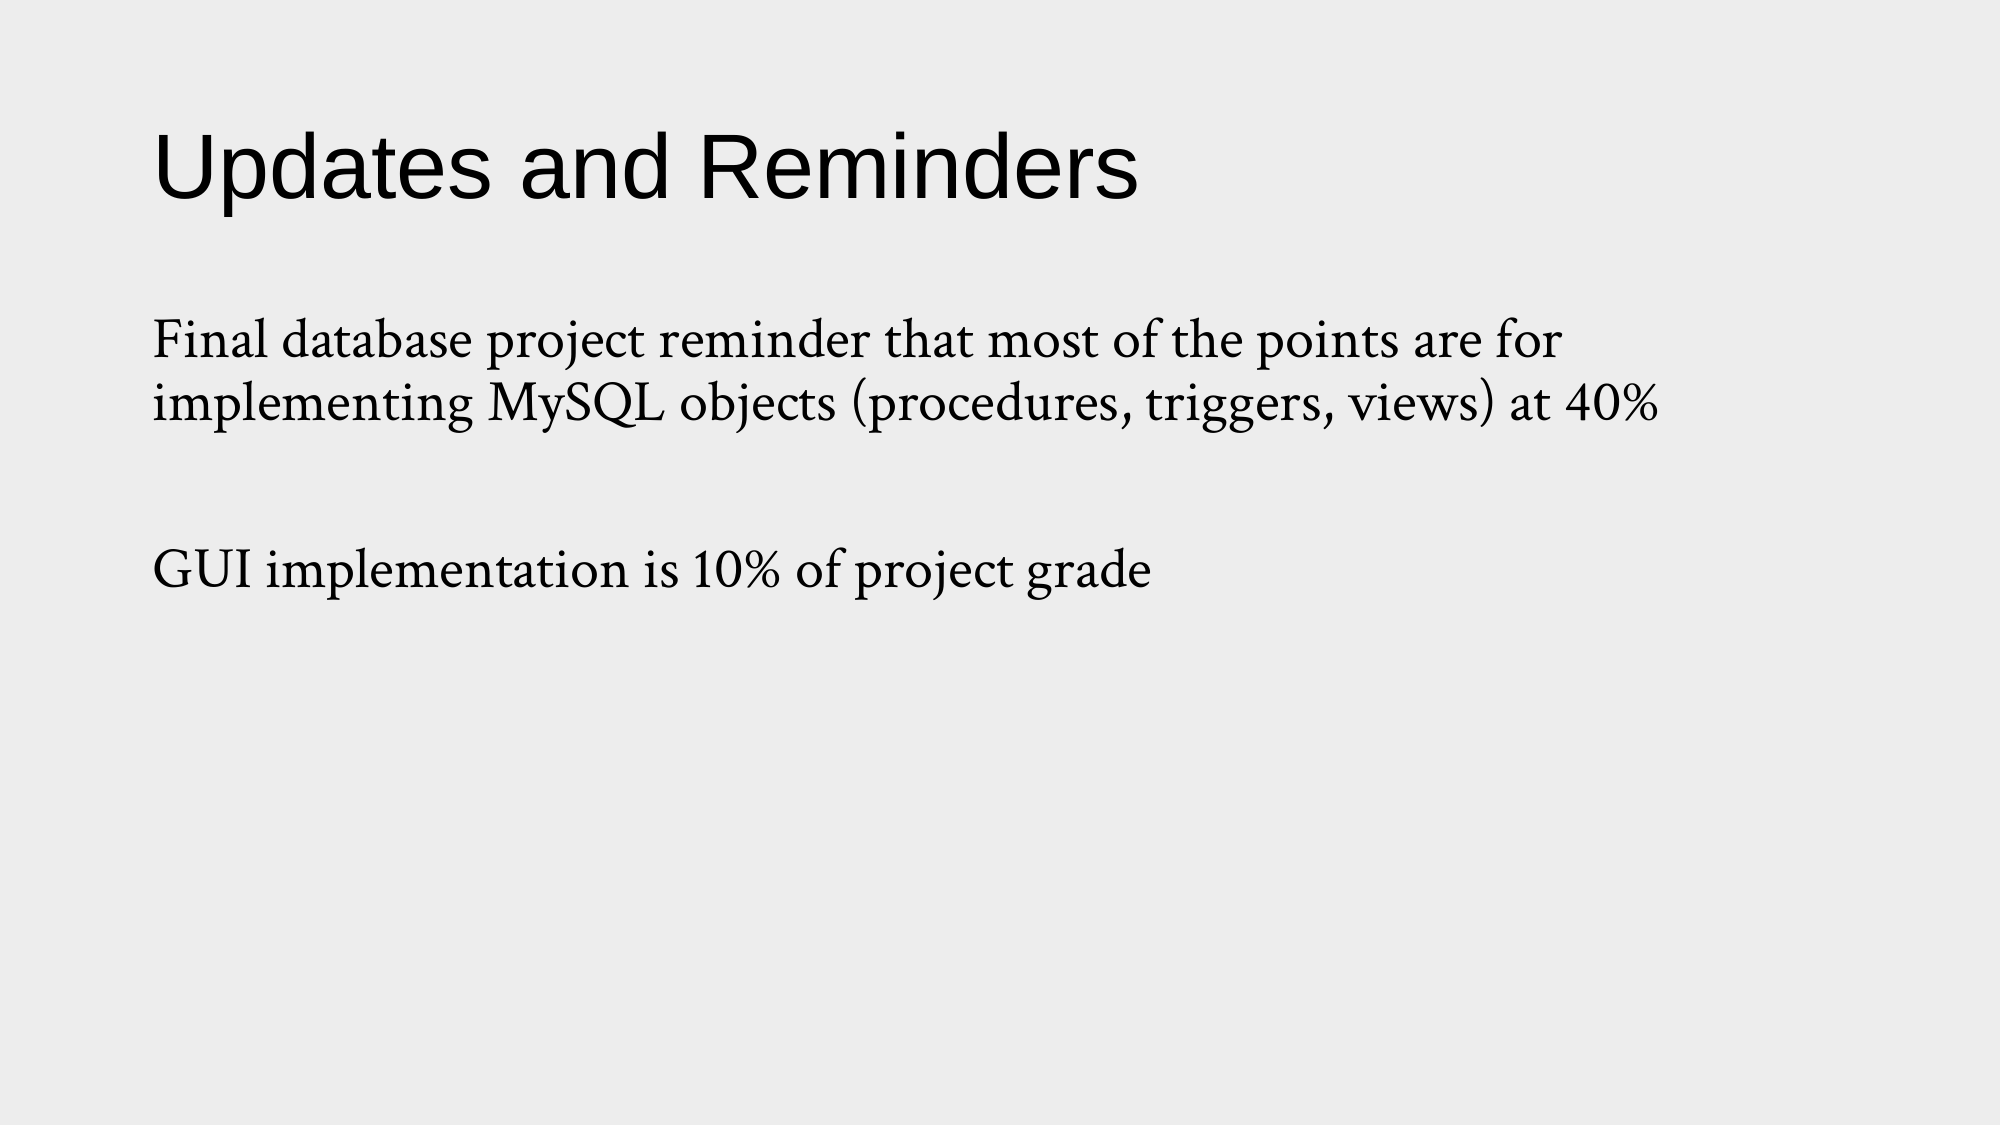

# Updates and Reminders
Final database project reminder that most of the points are for implementing MySQL objects (procedures, triggers, views) at 40%

GUI implementation is 10% of project grade